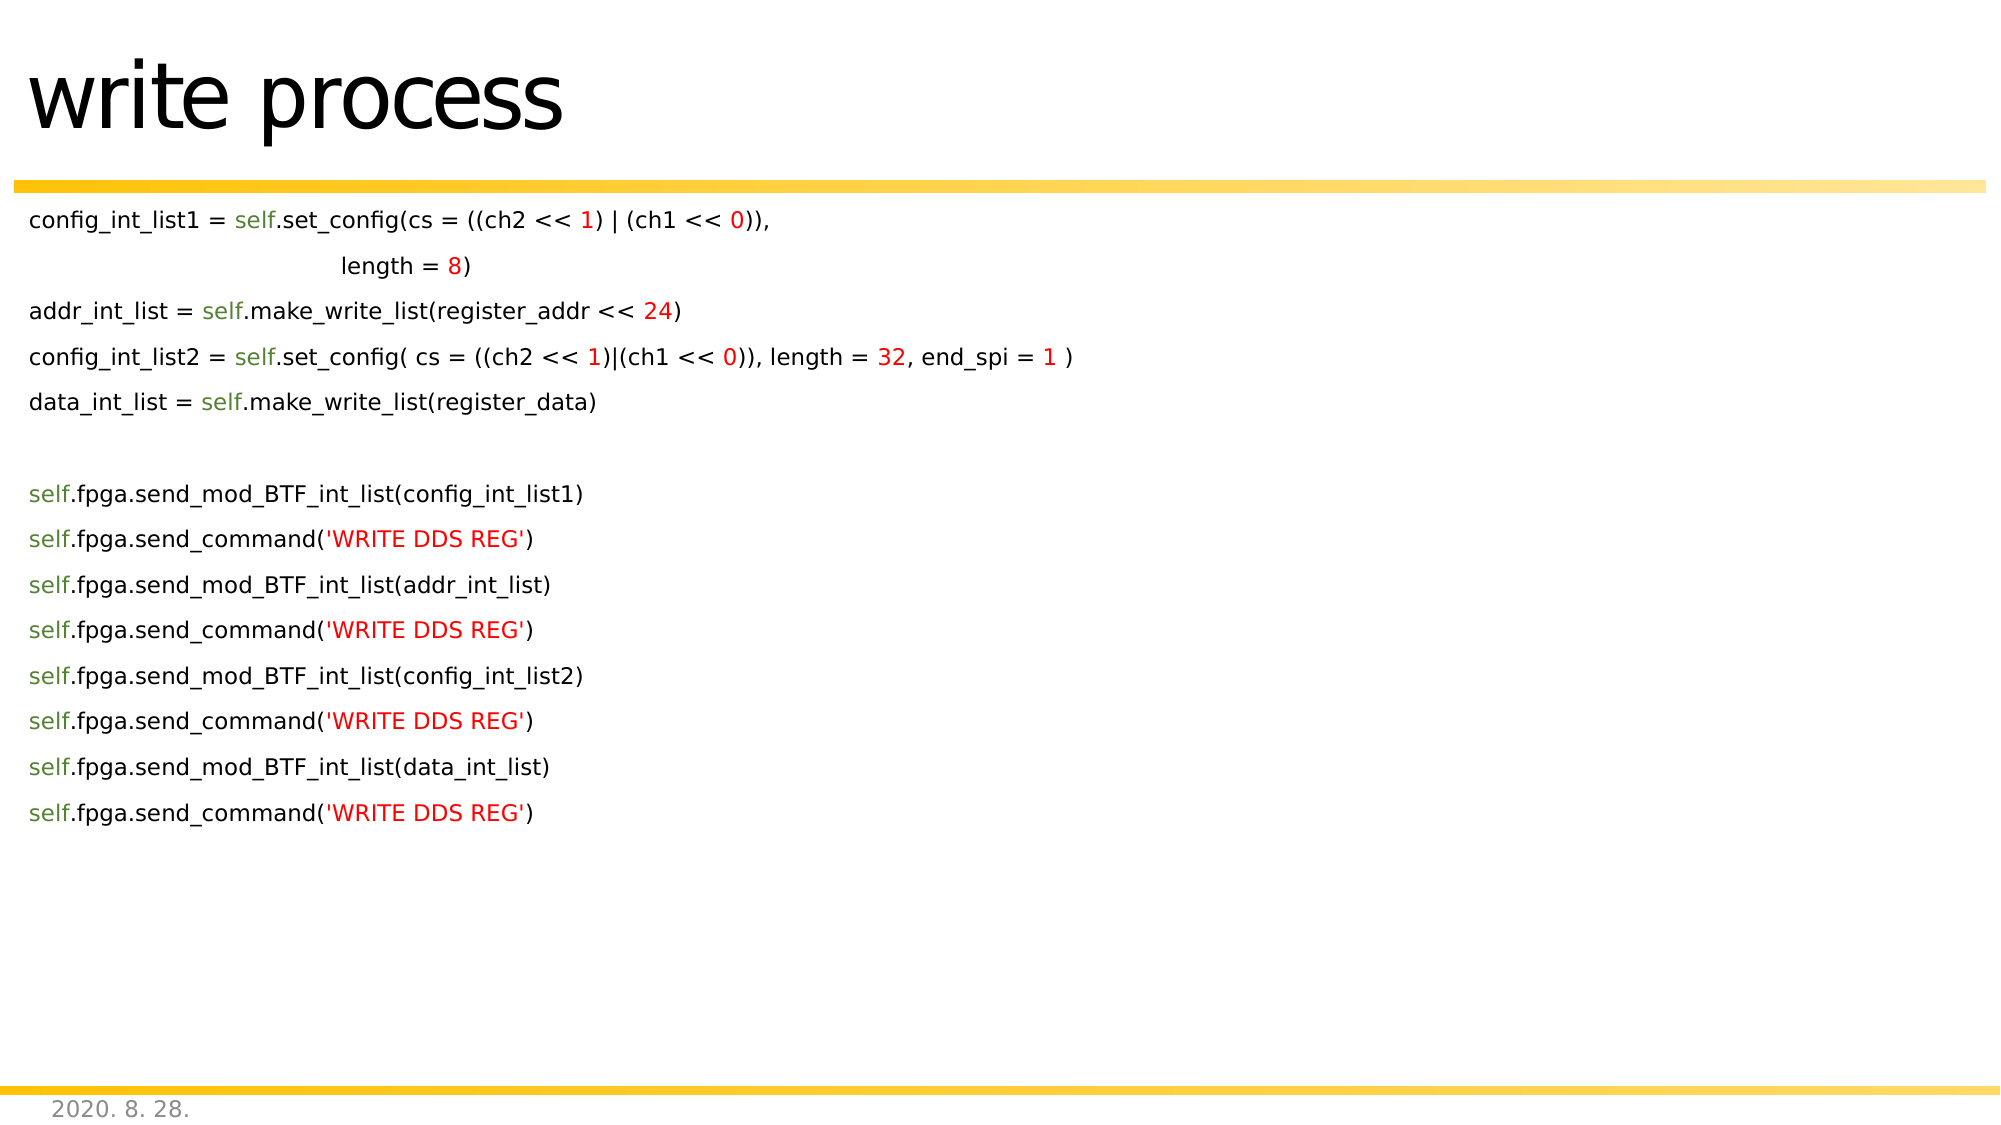

# write process
config_int_list1 = self.set_config(cs = ((ch2 << 1) | (ch1 << 0)),
                                           length = 8)
addr_int_list = self.make_write_list(register_addr << 24)
config_int_list2 = self.set_config( cs = ((ch2 << 1)|(ch1 << 0)), length = 32, end_spi = 1 )
data_int_list = self.make_write_list(register_data)

self.fpga.send_mod_BTF_int_list(config_int_list1)
self.fpga.send_command('WRITE DDS REG')
self.fpga.send_mod_BTF_int_list(addr_int_list)
self.fpga.send_command('WRITE DDS REG')
self.fpga.send_mod_BTF_int_list(config_int_list2)
self.fpga.send_command('WRITE DDS REG')
self.fpga.send_mod_BTF_int_list(data_int_list)
self.fpga.send_command('WRITE DDS REG')
2020. 8. 28.